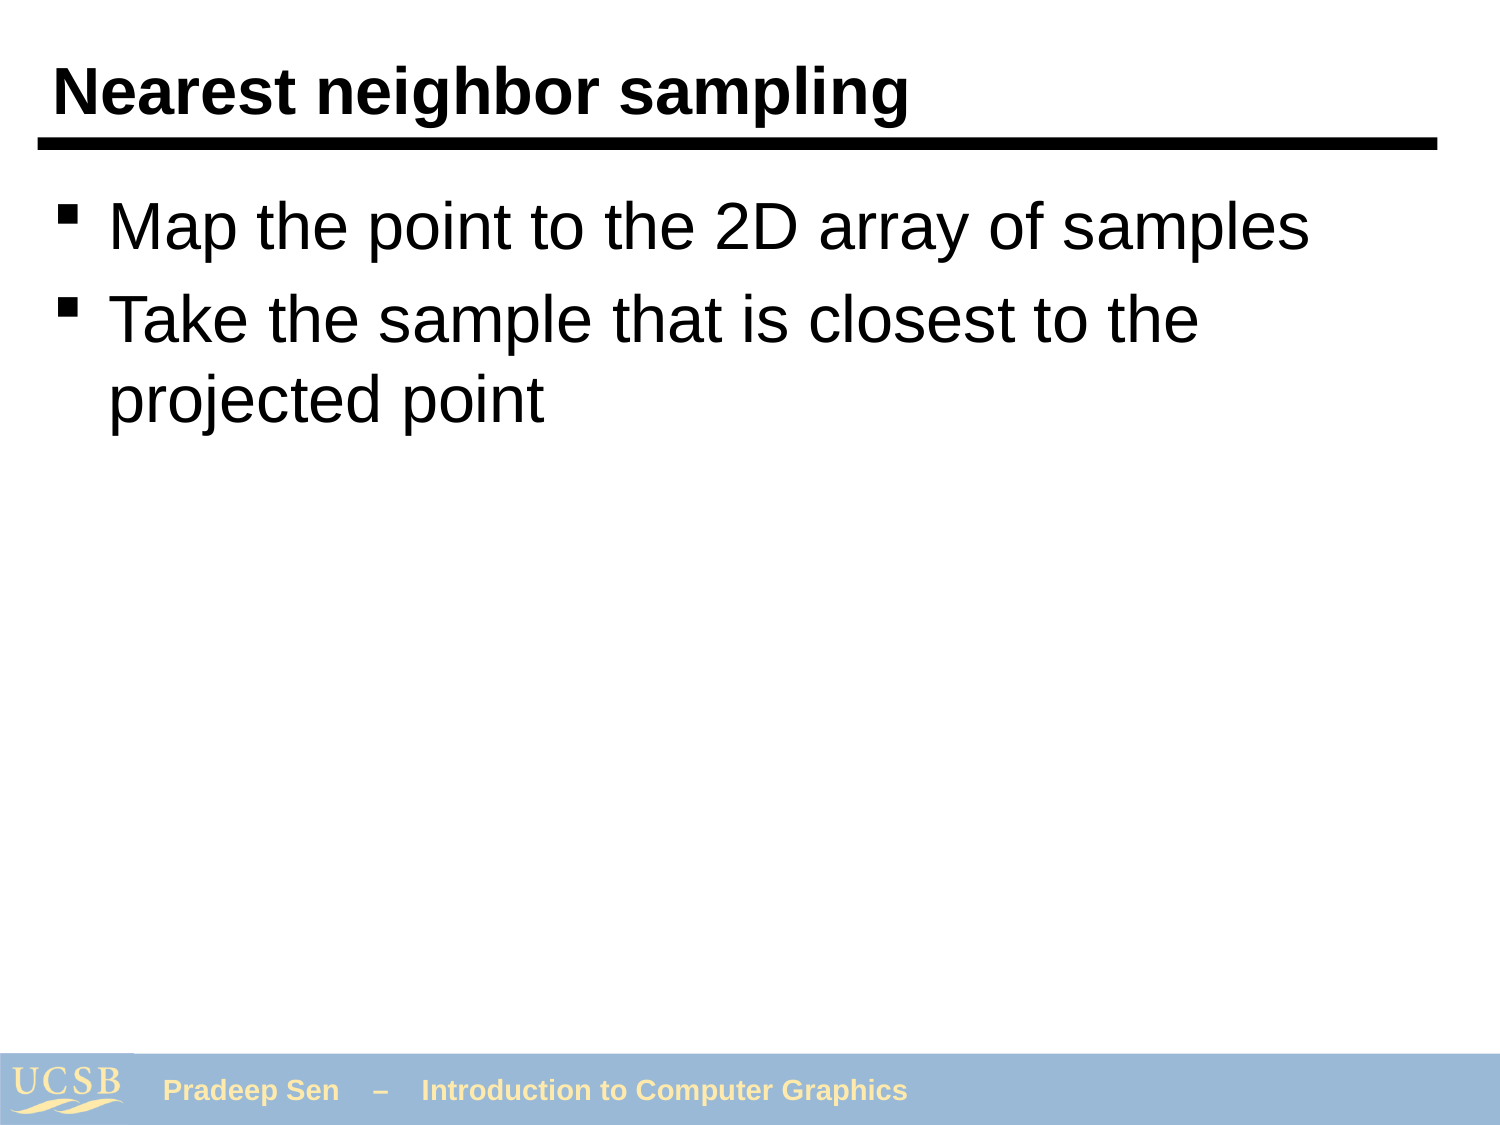

# Nearest neighbor sampling
Map the point to the 2D array of samples
Take the sample that is closest to the projected point